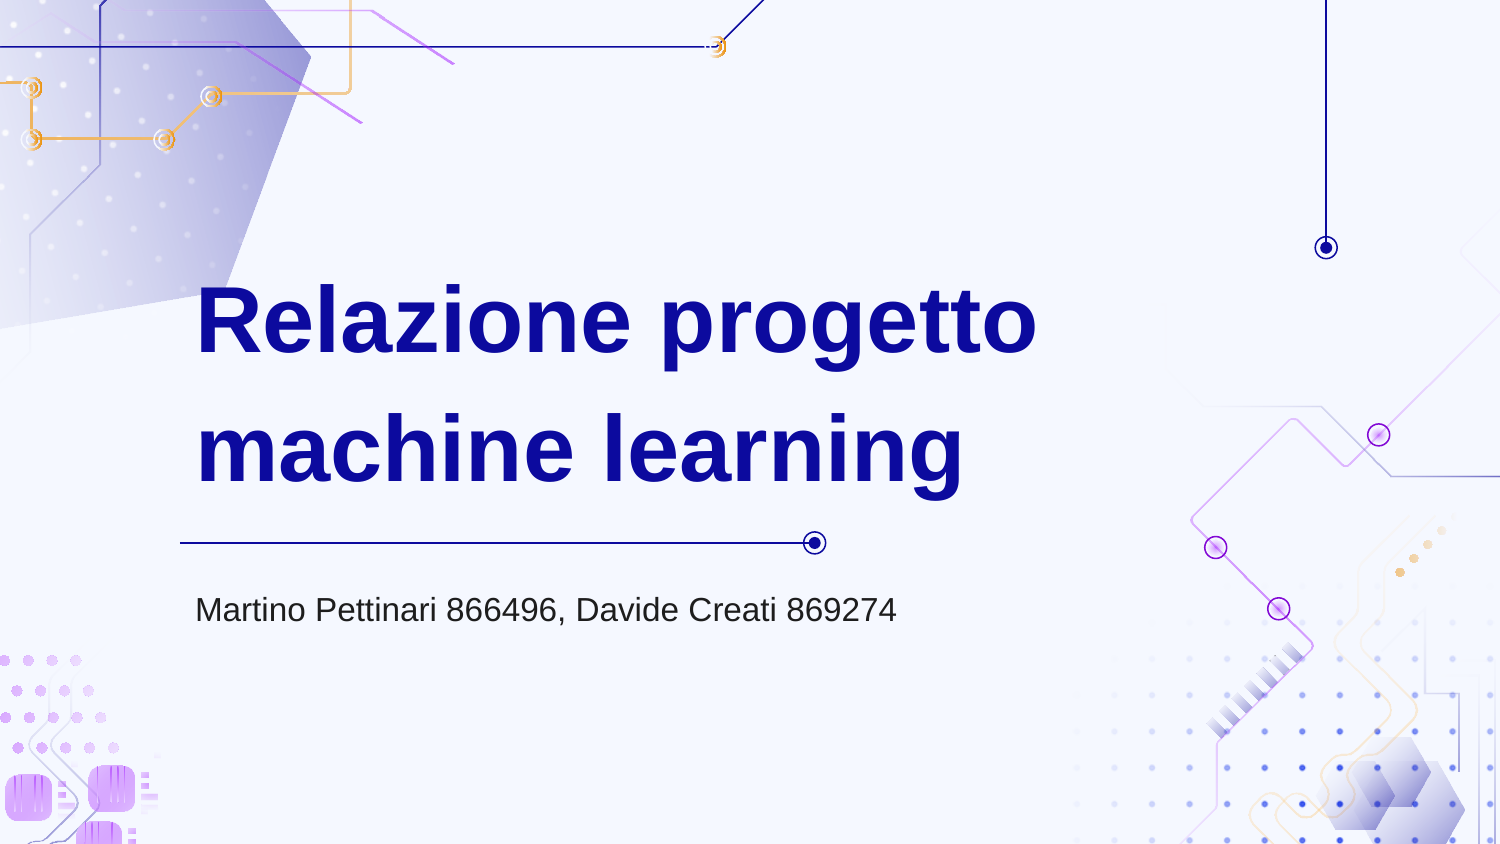

# Relazione progetto machine learning

Martino Pettinari 866496, Davide Creati 869274